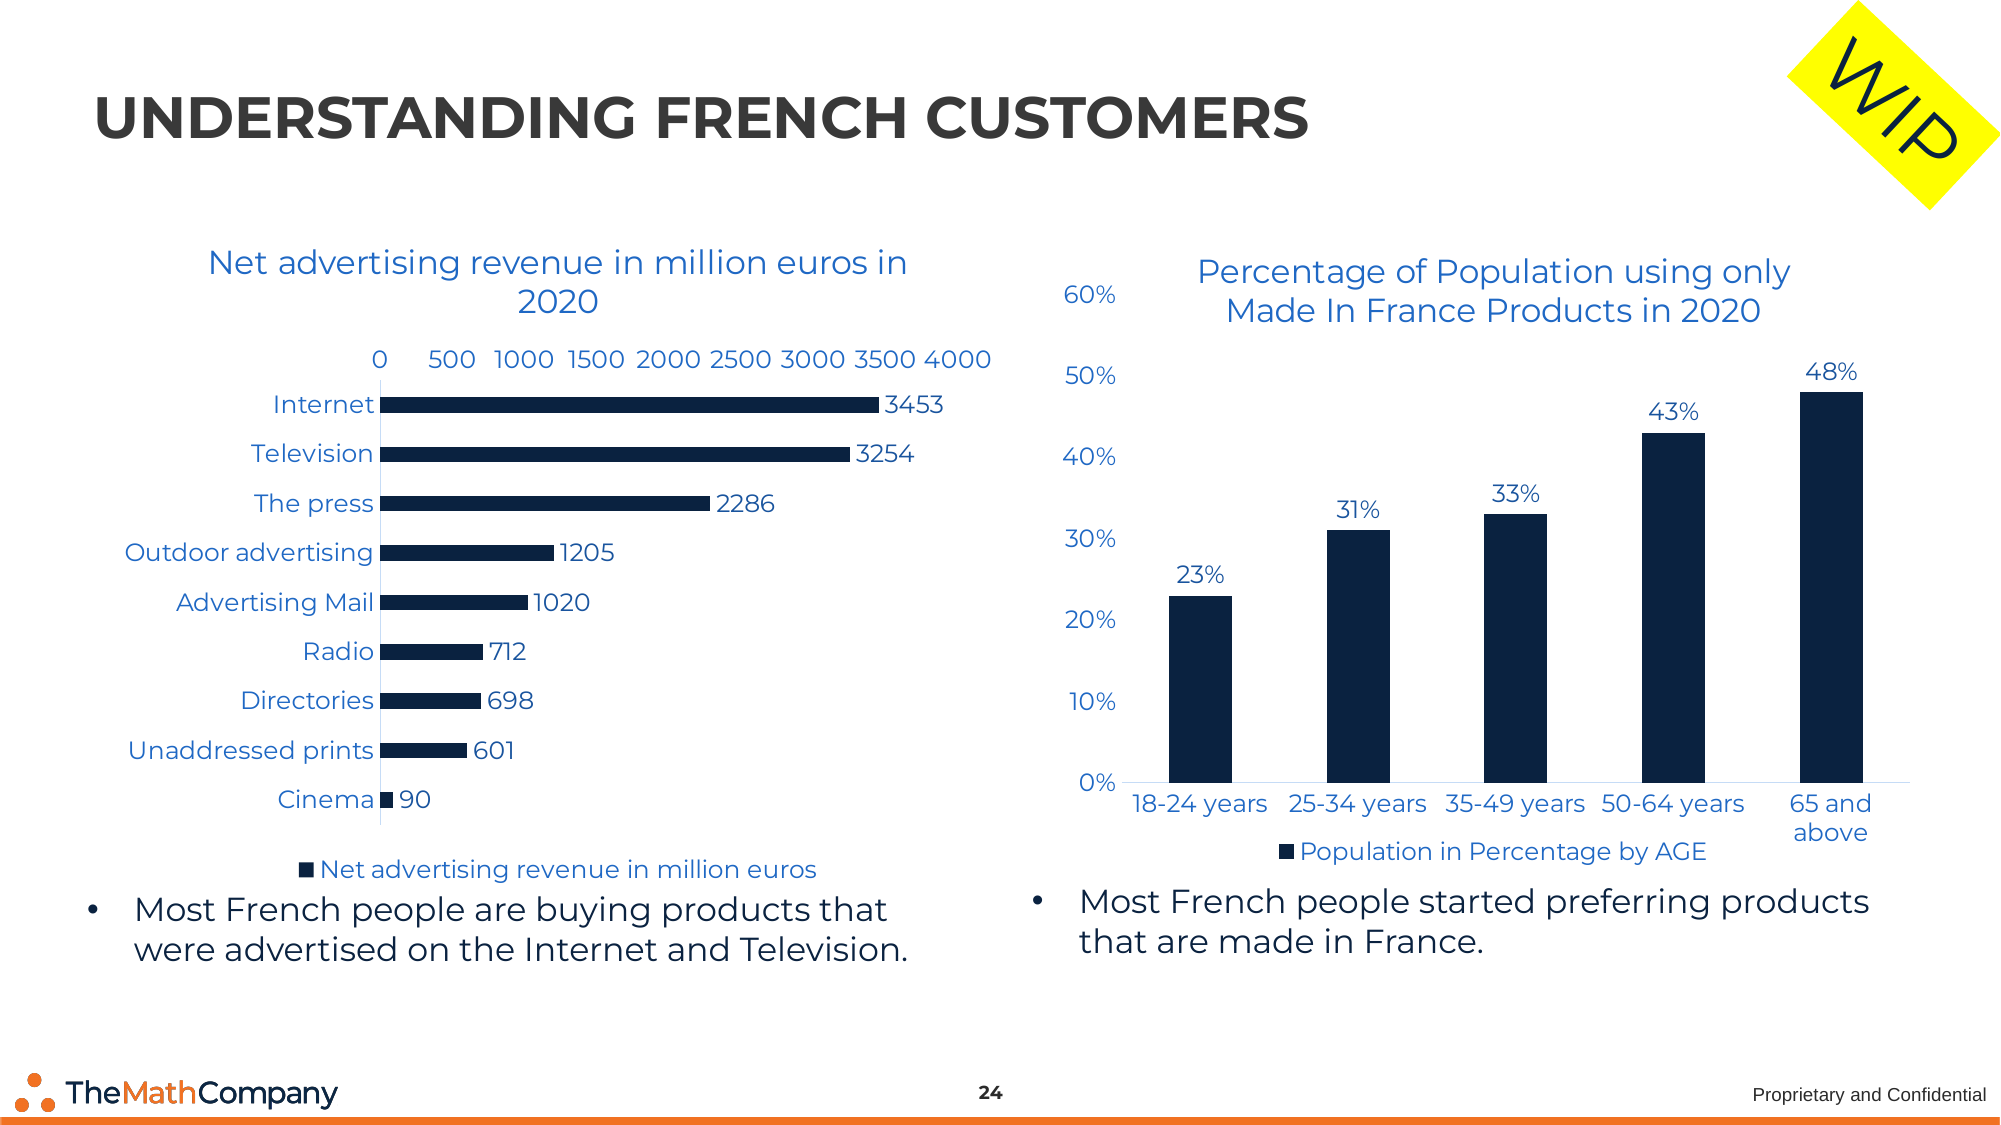

# Understanding French Customers
WIP

### Chart: Net advertising revenue in million euros in 2020

| Category | Net advertising revenue in million euros |
|---|---|
| Internet | 3453.0 |
| Television | 3254.0 |
| The press | 2286.0 |
| Outdoor advertising | 1205.0 |
| Advertising Mail | 1020.0 |
| Radio | 712.0 |
| Directories | 698.0 |
| Unaddressed prints | 601.0 |
| Cinema | 90.0 |

### Chart: Percentage of Population using only Made In France Products in 2020

| Category | Population in Percentage by AGE |
|---|---|
| 18-24 years | 0.23 |
| 25-34 years | 0.31 |
| 35-49 years | 0.33 |
| 50-64 years | 0.43 |
| 65 and above | 0.48 |
Most French people started preferring products that are made in France.
Most French people are buying products that were advertised on the Internet and Television.
24
Proprietary and Confidential